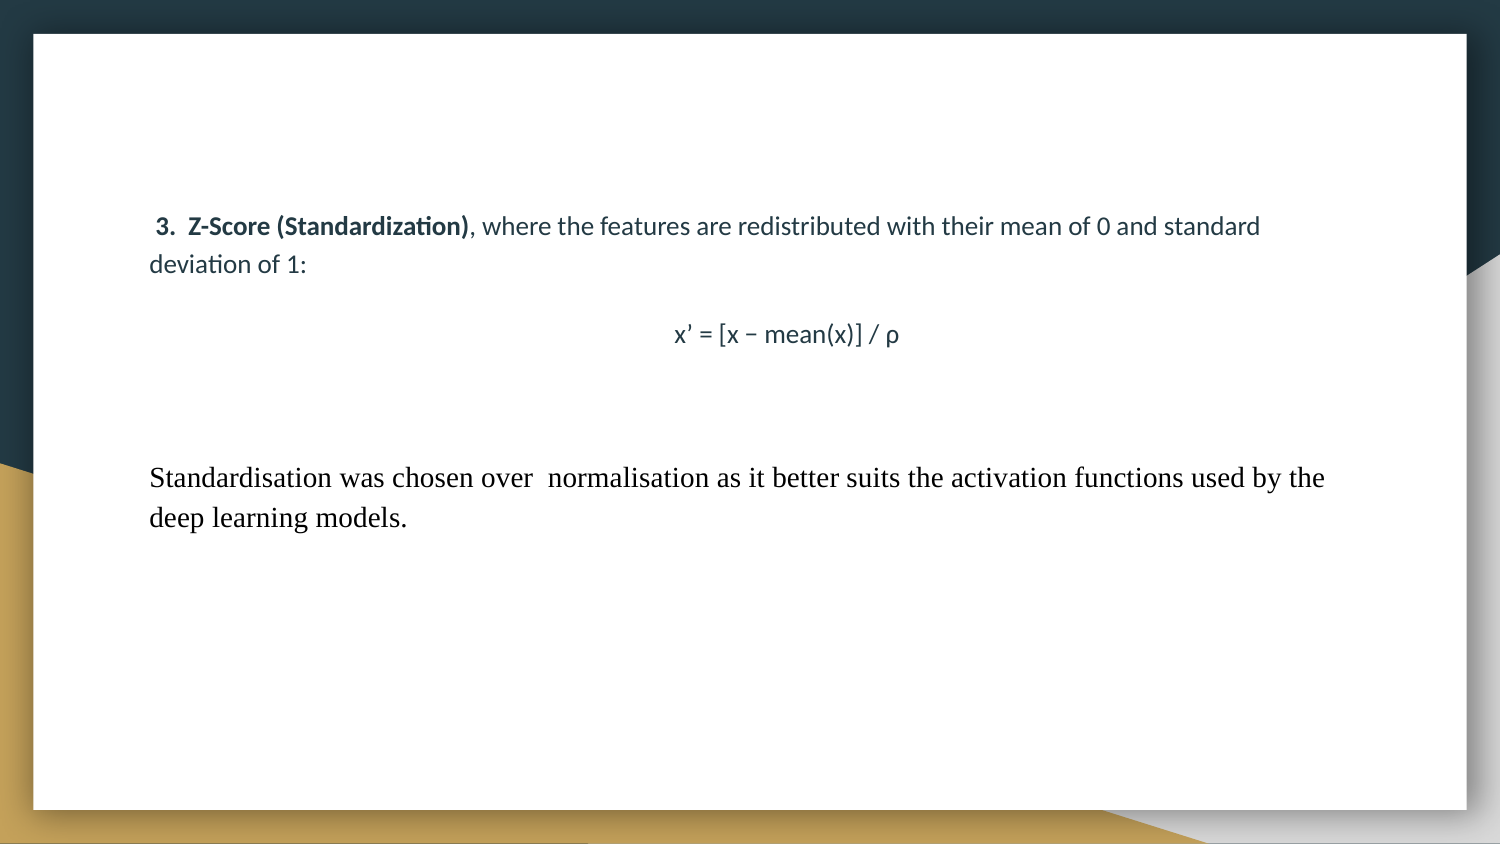

3.  Z-Score (Standardization), where the features are redistributed with their mean of 0 and standard deviation of 1:
			x’ = [x − mean(x)] / ρ

Standardisation was chosen over  normalisation as it better suits the activation functions used by the deep learning models.